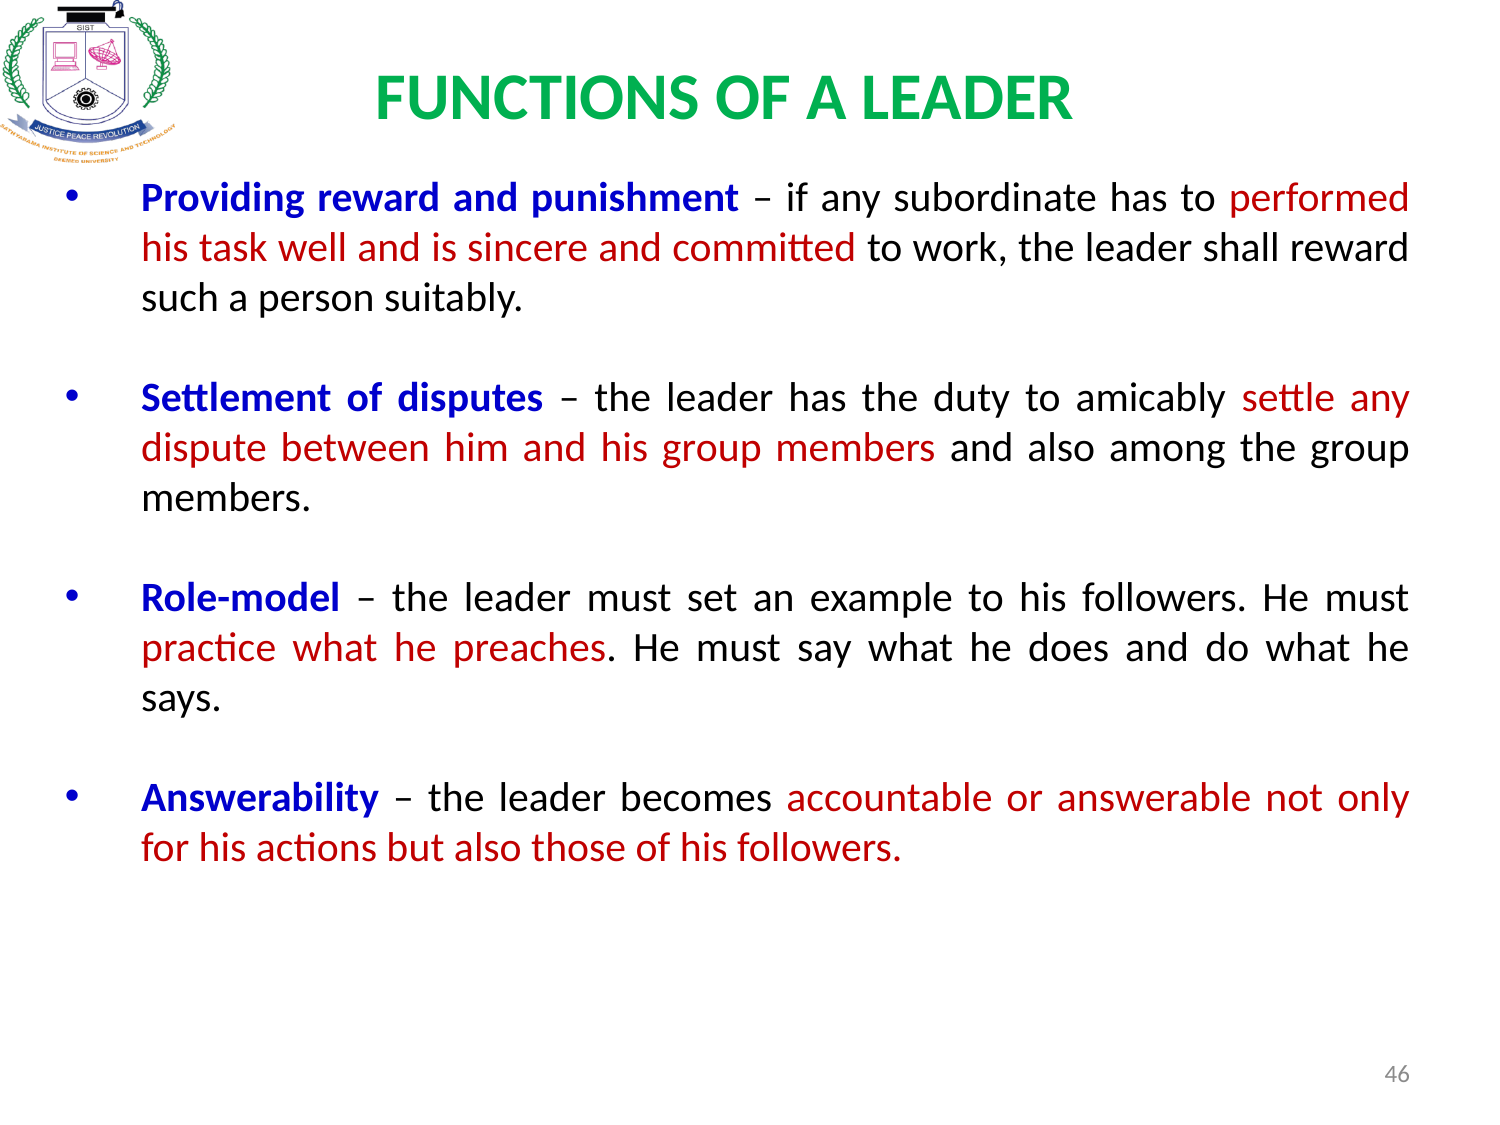

# FUNCTIONS OF A LEADER
Providing reward and punishment – if any subordinate has to performed his task well and is sincere and committed to work, the leader shall reward such a person suitably.

Settlement of disputes – the leader has the duty to amicably settle any dispute between him and his group members and also among the group members.

Role-model – the leader must set an example to his followers. He must practice what he preaches. He must say what he does and do what he says.

Answerability – the leader becomes accountable or answerable not only for his actions but also those of his followers.

46